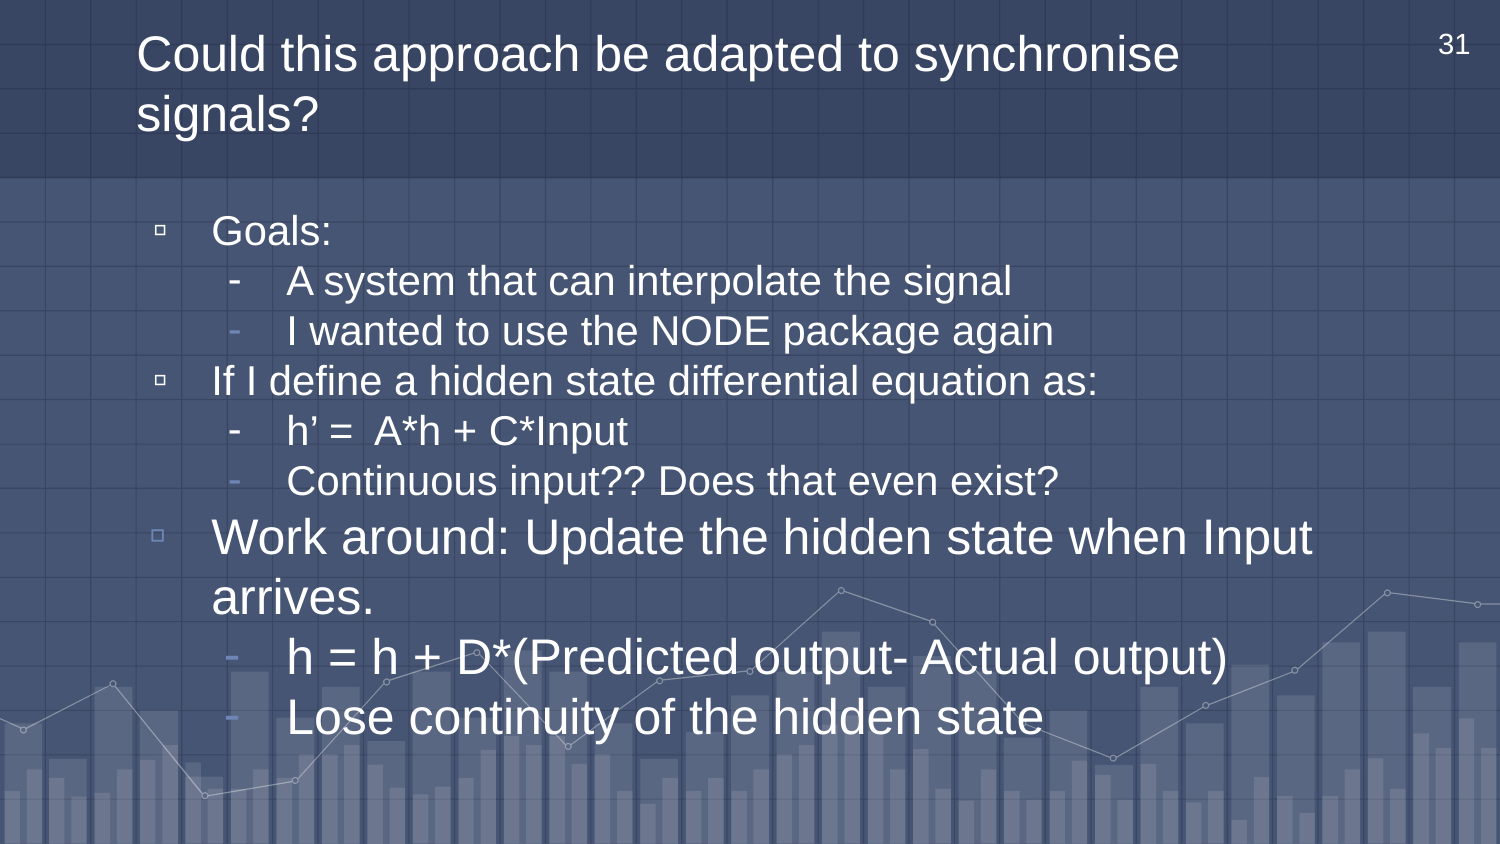

31
# Could this approach be adapted to synchronise signals?

Goals:
A system that can interpolate the signal
I wanted to use the NODE package again
If I define a hidden state differential equation as:
h’ =  A*h + C*Input
Continuous input?? Does that even exist?
Work around: Update the hidden state when Input arrives.
h = h + D*(Predicted output- Actual output)
Lose continuity of the hidden state